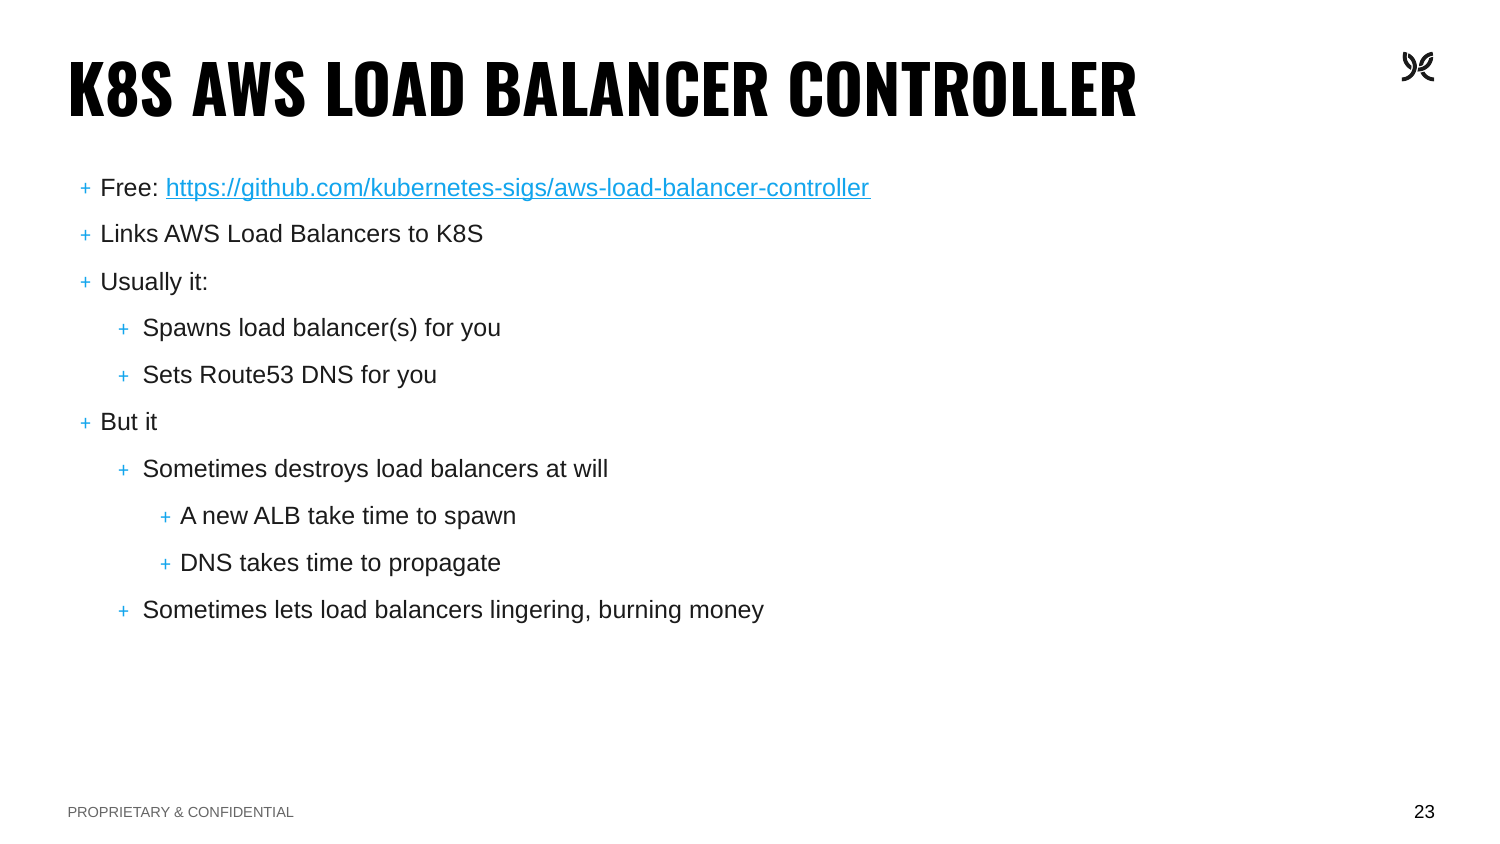

# K8S AWS LOAD BALANCER CONTROLLER

Free: https://github.com/kubernetes-sigs/aws-load-balancer-controller
Links AWS Load Balancers to K8S
Usually it:
Spawns load balancer(s) for you
Sets Route53 DNS for you
But it
Sometimes destroys load balancers at will
A new ALB take time to spawn
DNS takes time to propagate
Sometimes lets load balancers lingering, burning money
23